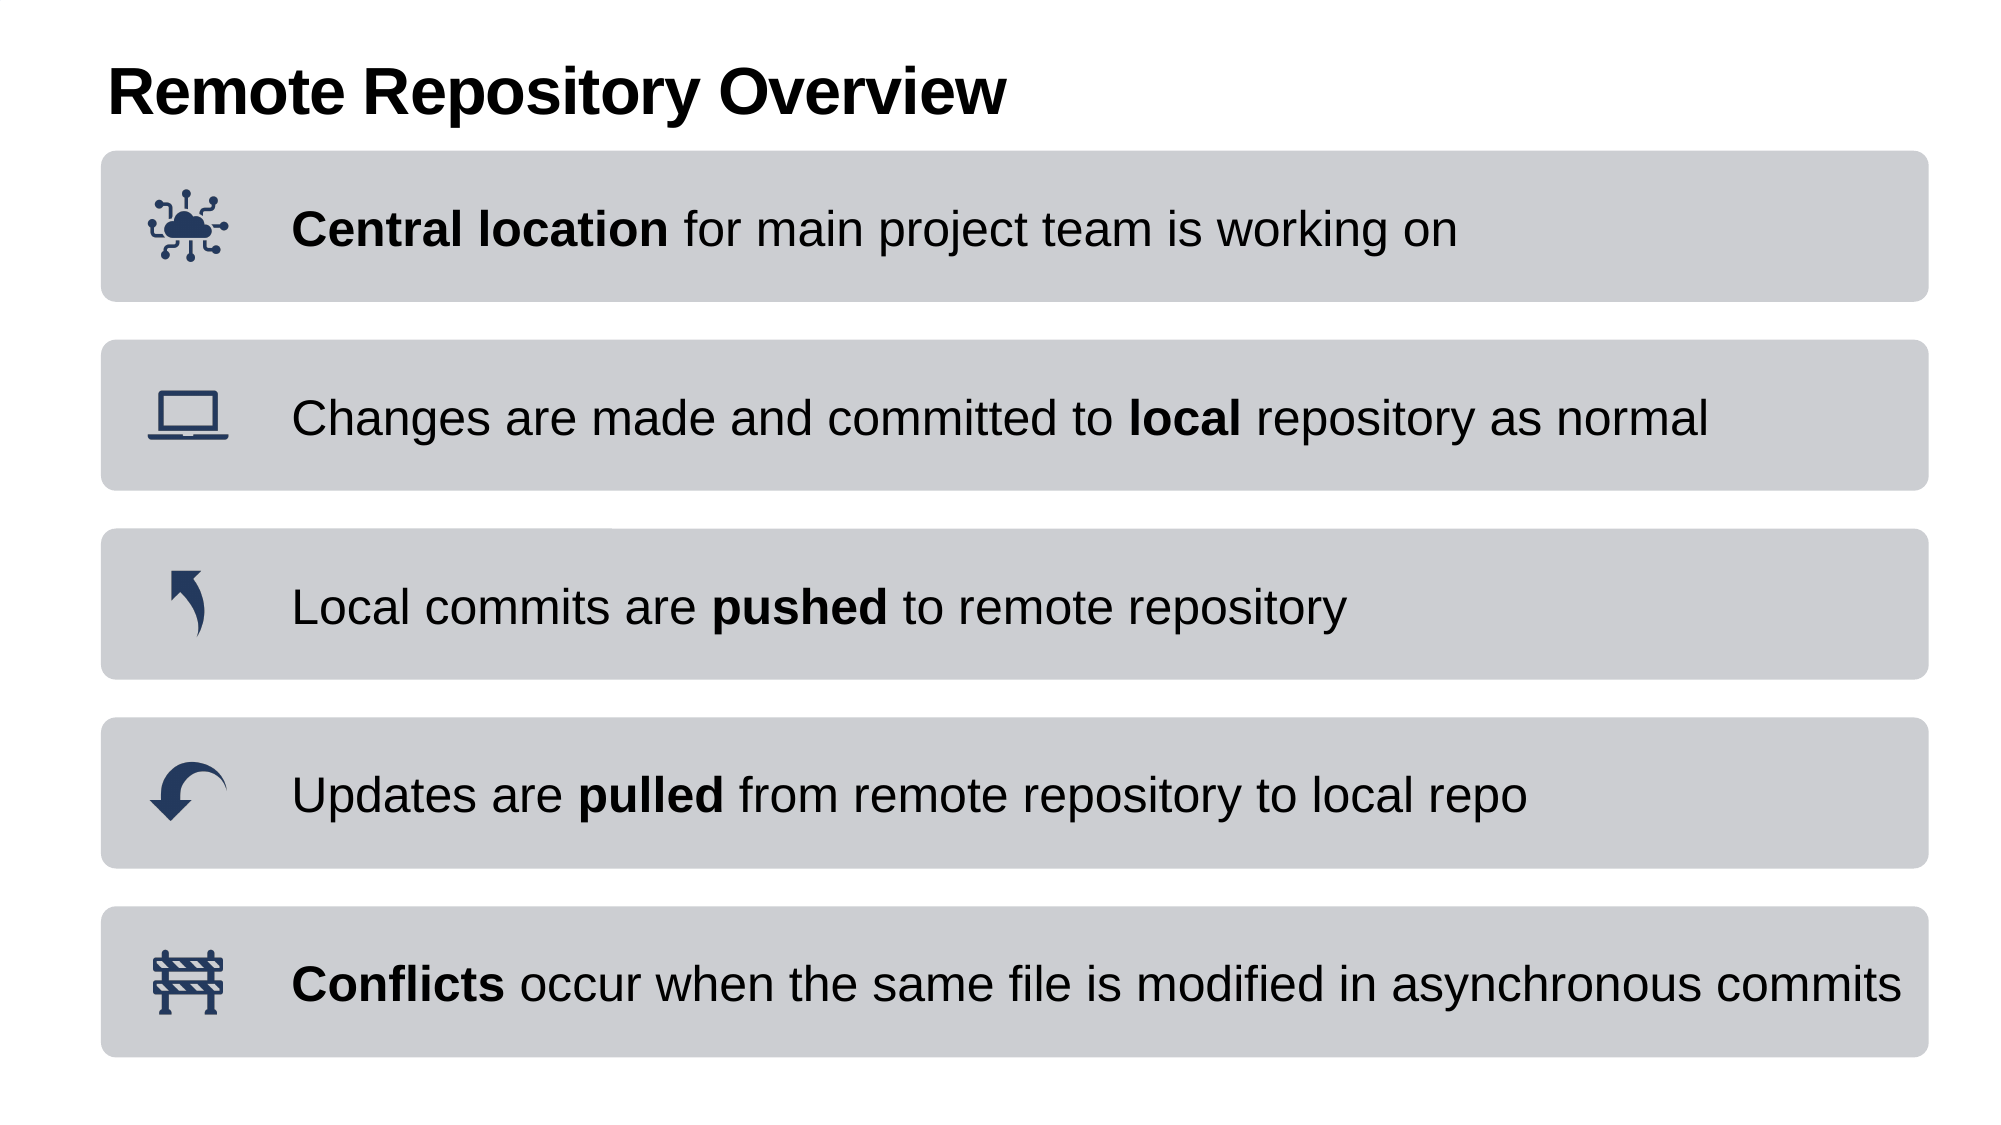

# Remote Repository Overview
Central location for main project team is working on
Changes are made and committed to local repository as normal
Local commits are pushed to remote repository
Updates are pulled from remote repository to local repo
Conflicts occur when the same file is modified in asynchronous commits